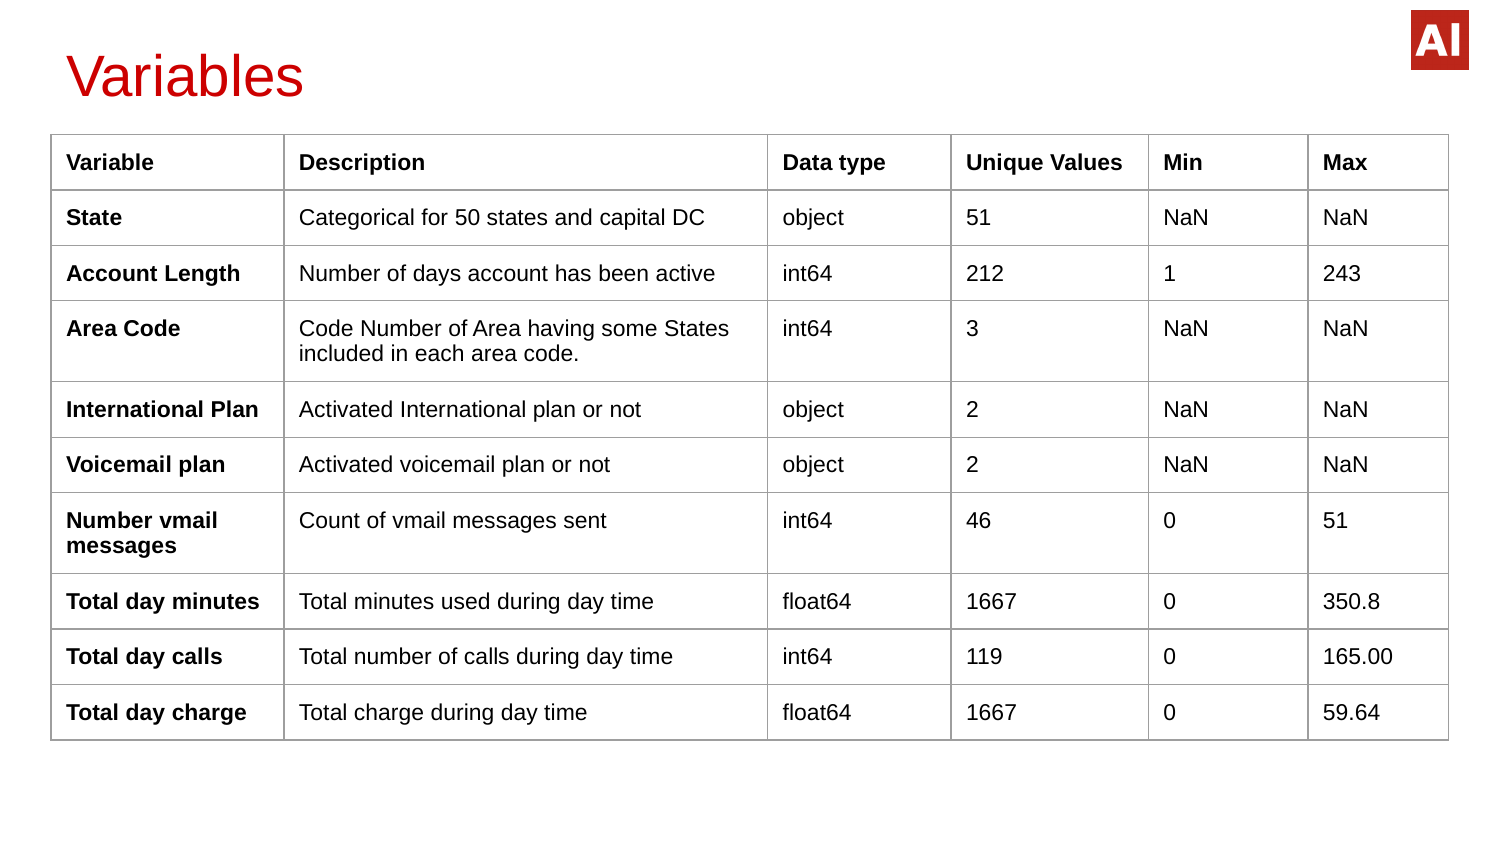

# Variables
| Variable | Description | Data type | Unique Values | Min | Max |
| --- | --- | --- | --- | --- | --- |
| State | Categorical for 50 states and capital DC | object | 51 | NaN | NaN |
| Account Length | Number of days account has been active | int64 | 212 | 1 | 243 |
| Area Code | Code Number of Area having some States included in each area code. | int64 | 3 | NaN | NaN |
| International Plan | Activated International plan or not | object | 2 | NaN | NaN |
| Voicemail plan | Activated voicemail plan or not | object | 2 | NaN | NaN |
| Number vmail messages | Count of vmail messages sent | int64 | 46 | 0 | 51 |
| Total day minutes | Total minutes used during day time | float64 | 1667 | 0 | 350.8 |
| Total day calls | Total number of calls during day time | int64 | 119 | 0 | 165.00 |
| Total day charge | Total charge during day time | float64 | 1667 | 0 | 59.64 |